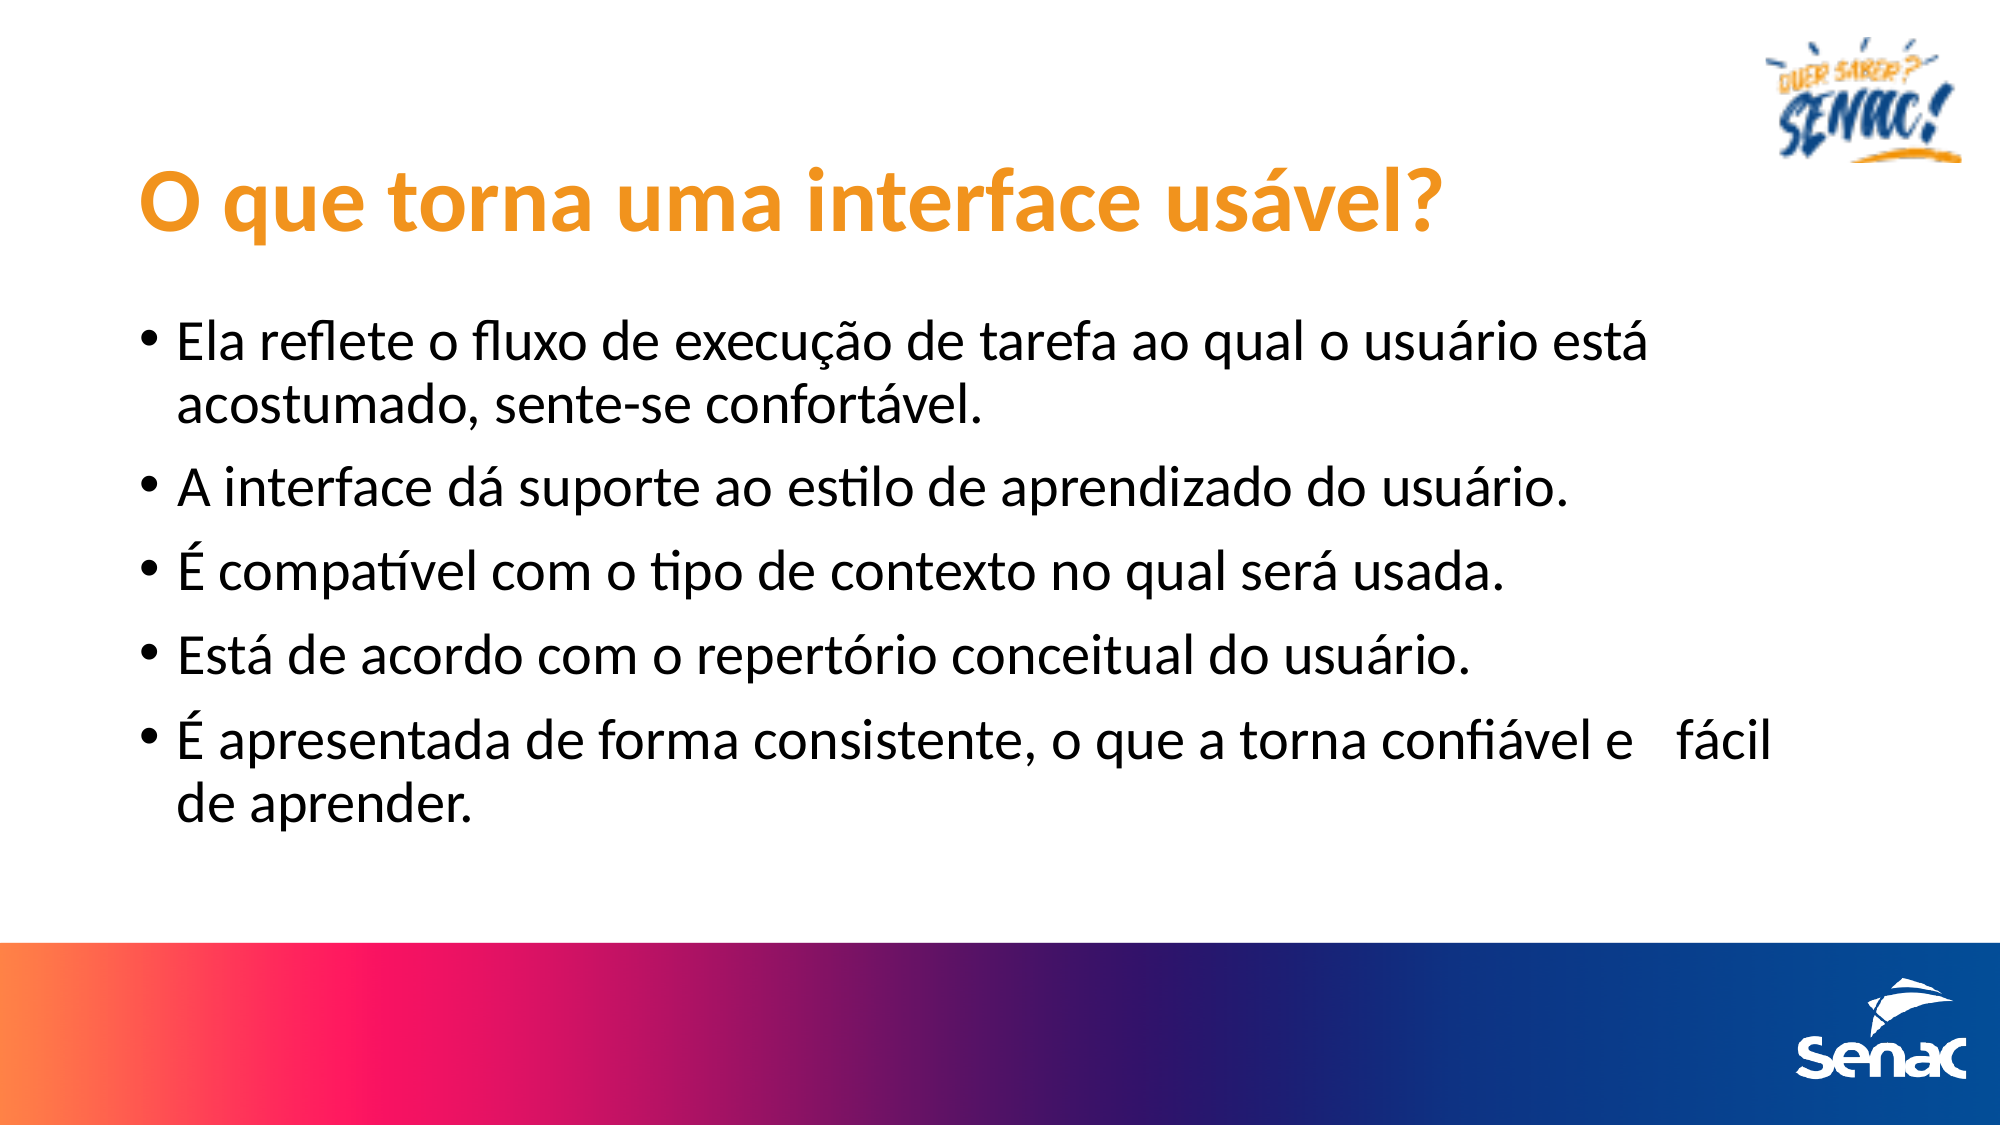

# O que torna uma interface usável?
Ela reflete o fluxo de execução de tarefa ao qual o usuário está 	acostumado, sente-se confortável.
A interface dá suporte ao estilo de aprendizado do usuário.
É compatível com o tipo de contexto no qual será usada.
Está de acordo com o repertório conceitual do usuário.
É apresentada de forma consistente, o que a torna confiável e 	fácil de aprender.